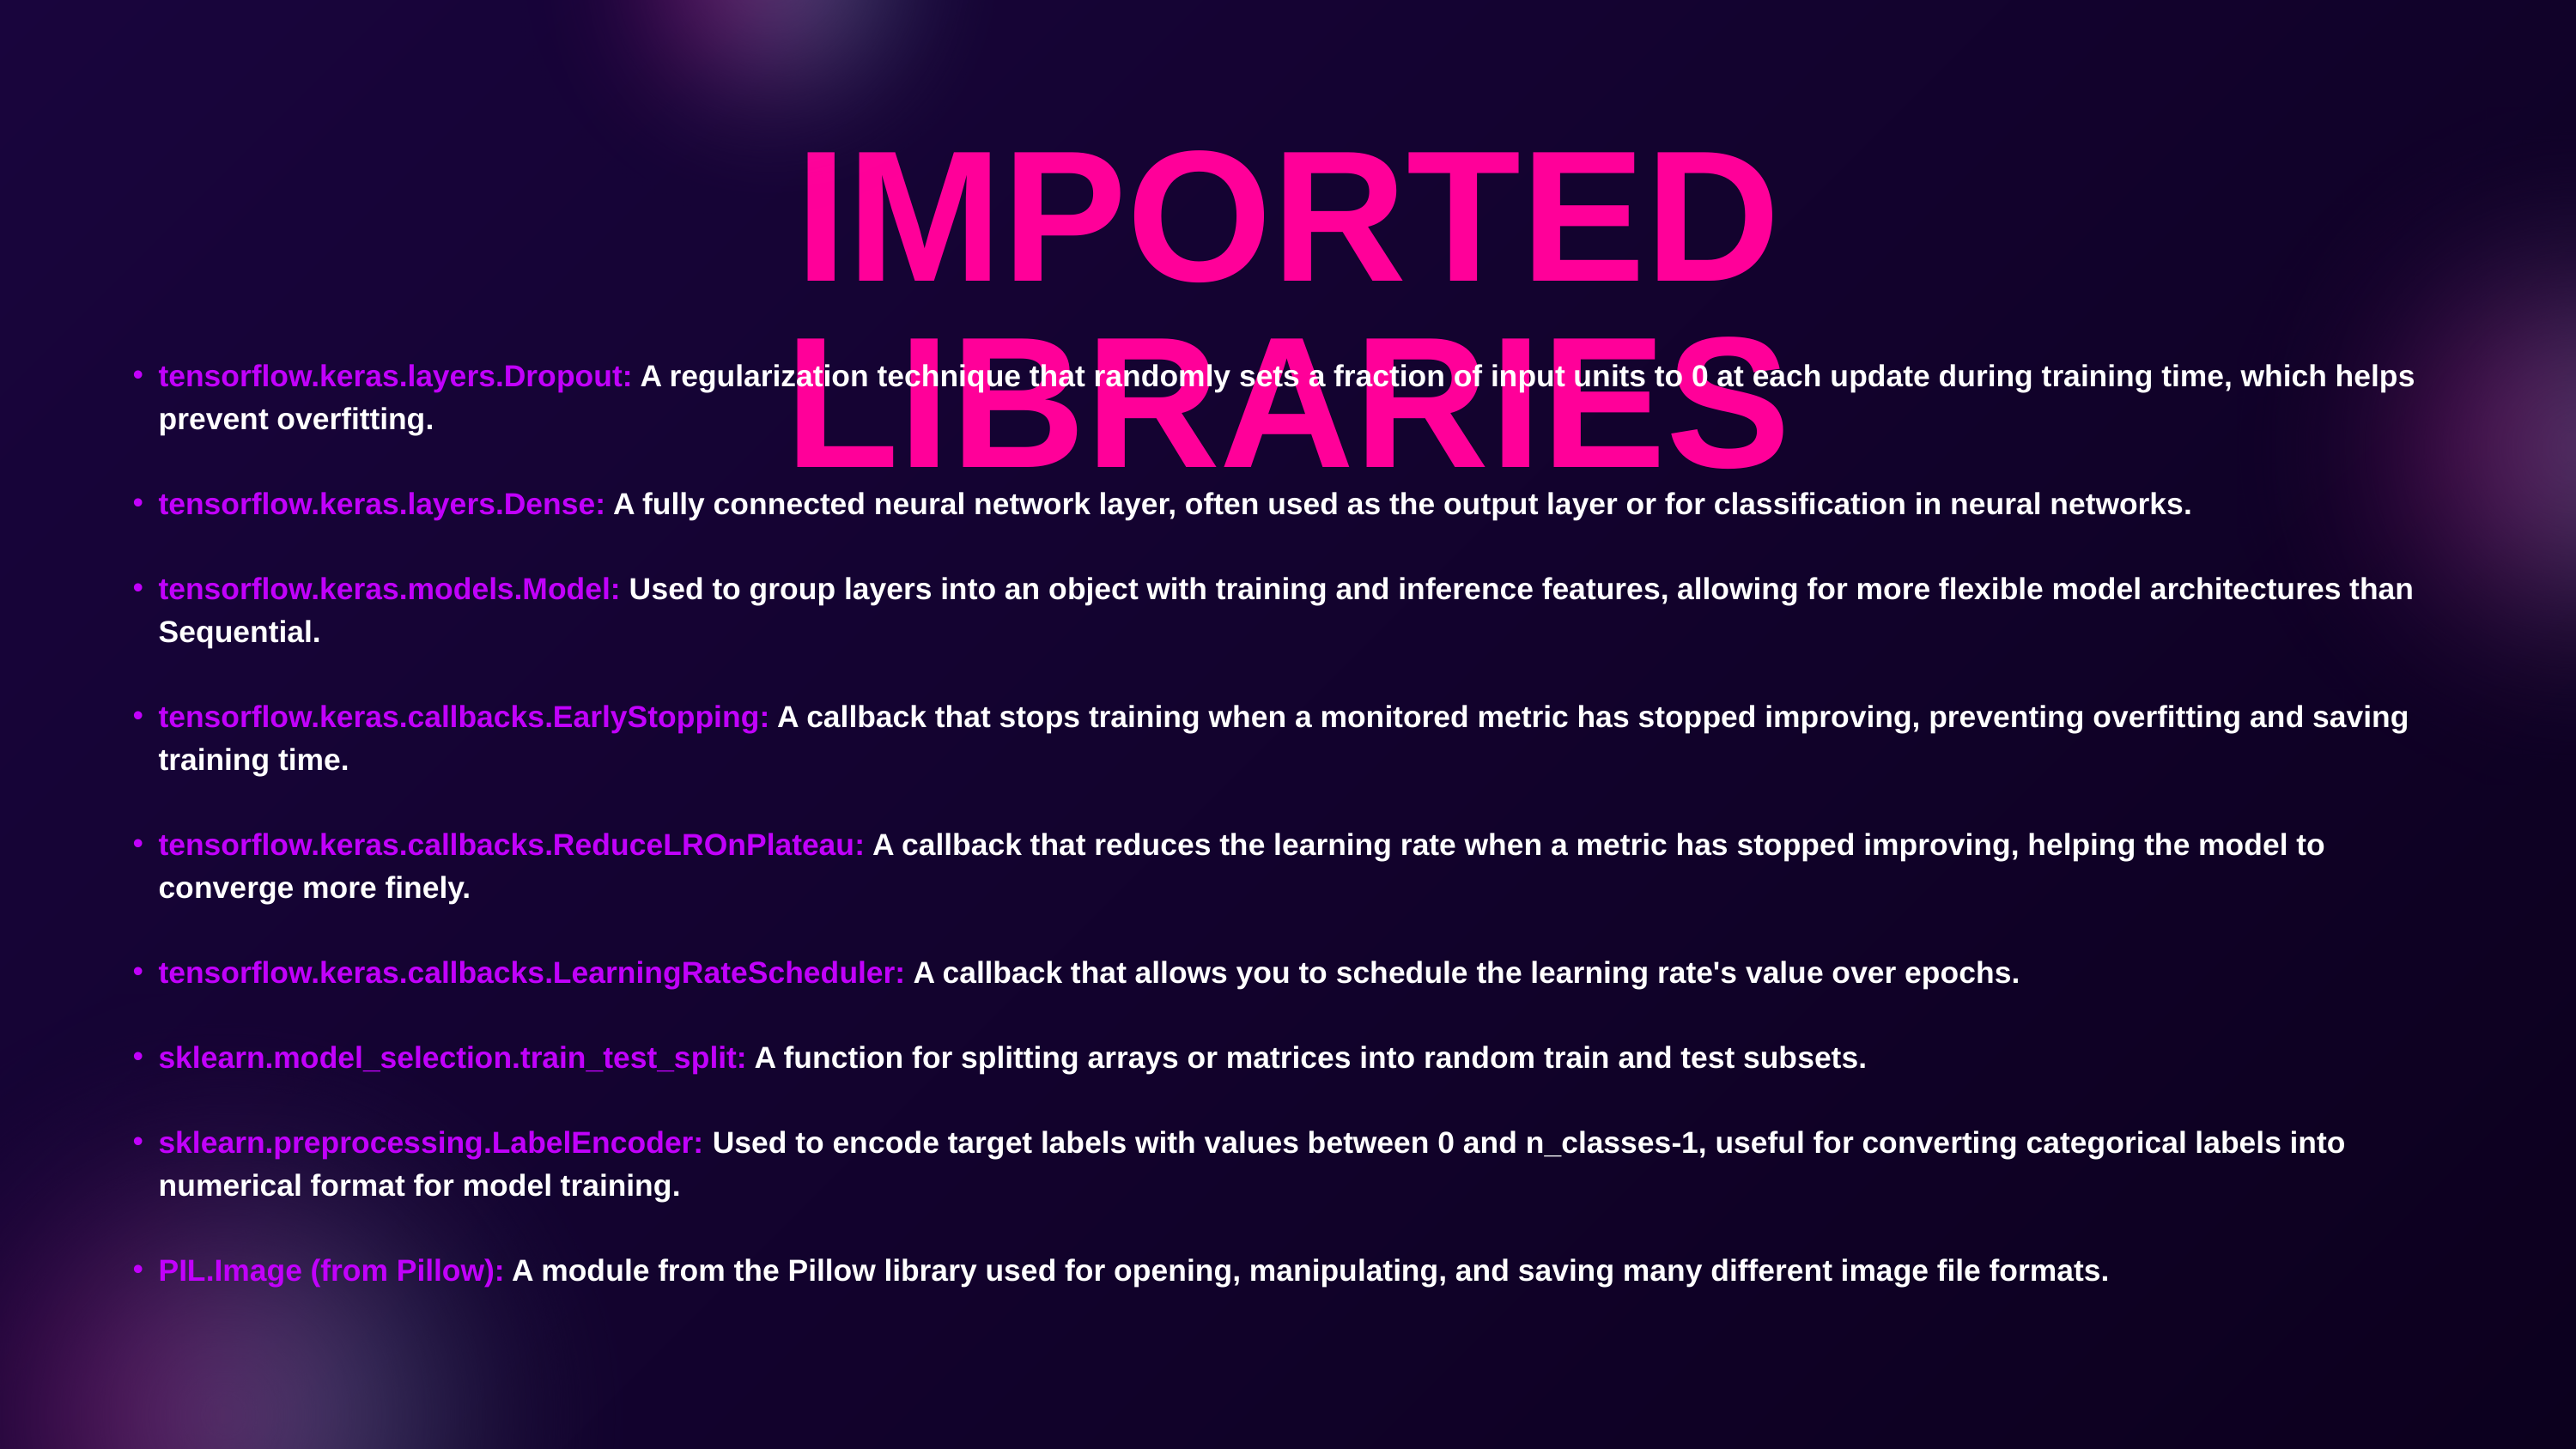

IMPORTED LIBRARIES

tensorflow.keras.layers.Dropout: A regularization technique that randomly sets a fraction of input units to 0 at each update during training time, which helps prevent overfitting.

tensorflow.keras.layers.Dense: A fully connected neural network layer, often used as the output layer or for classification in neural networks.

tensorflow.keras.models.Model: Used to group layers into an object with training and inference features, allowing for more flexible model architectures than Sequential.

tensorflow.keras.callbacks.EarlyStopping: A callback that stops training when a monitored metric has stopped improving, preventing overfitting and saving training time.

tensorflow.keras.callbacks.ReduceLROnPlateau: A callback that reduces the learning rate when a metric has stopped improving, helping the model to converge more finely.

tensorflow.keras.callbacks.LearningRateScheduler: A callback that allows you to schedule the learning rate's value over epochs.

sklearn.model_selection.train_test_split: A function for splitting arrays or matrices into random train and test subsets.

sklearn.preprocessing.LabelEncoder: Used to encode target labels with values between 0 and n_classes-1, useful for converting categorical labels into numerical format for model training.

PIL.Image (from Pillow): A module from the Pillow library used for opening, manipulating, and saving many different image file formats.